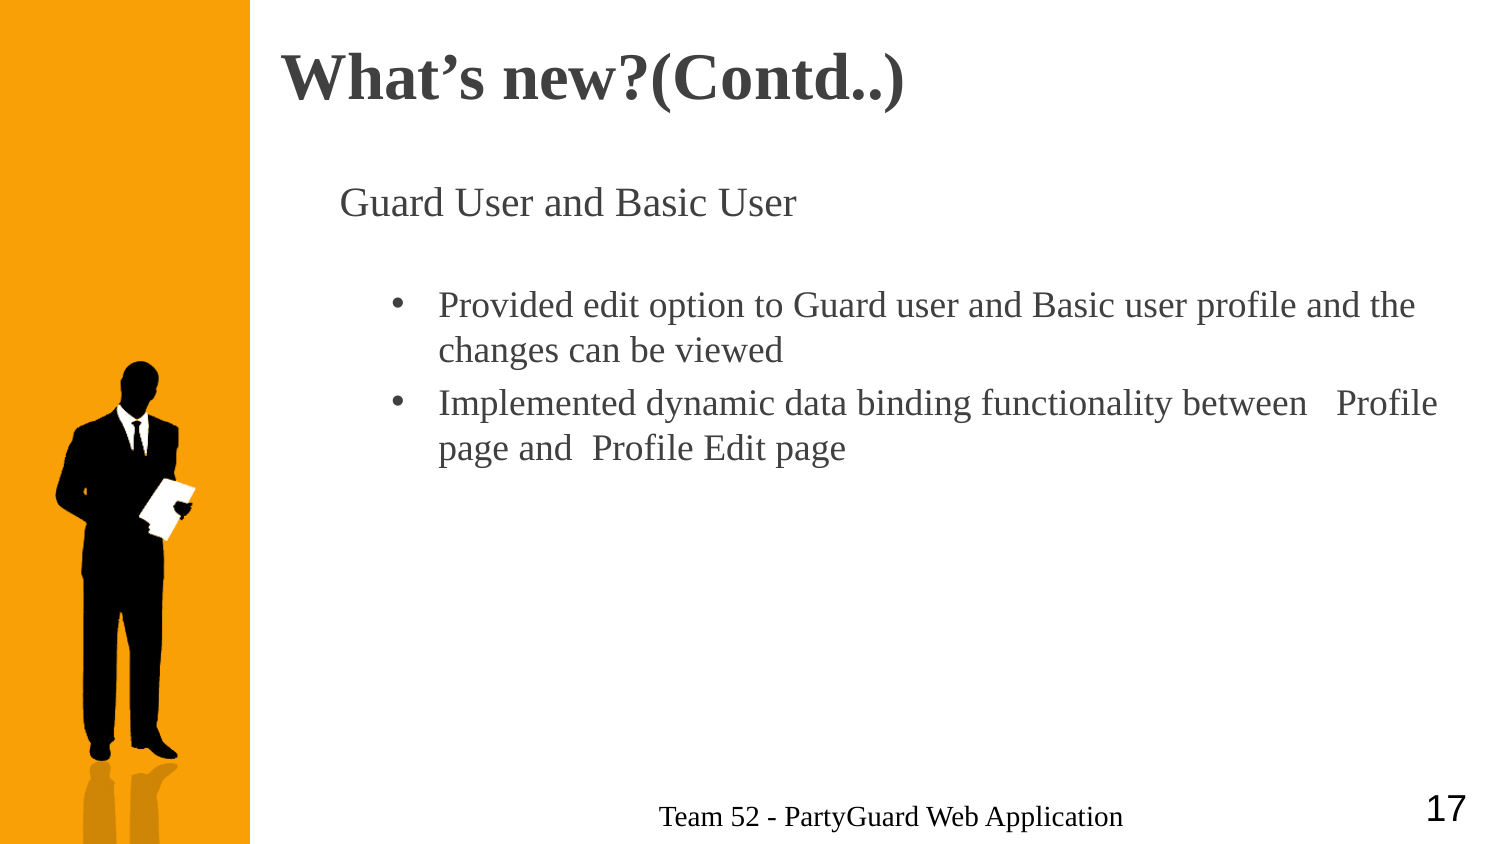

# What’s new?(Contd..)
Guard User and Basic User
Provided edit option to Guard user and Basic user profile and the  changes can be viewed
Implemented dynamic data binding functionality between   Profile page and  Profile Edit page

17
Team 52 - PartyGuard Web Application